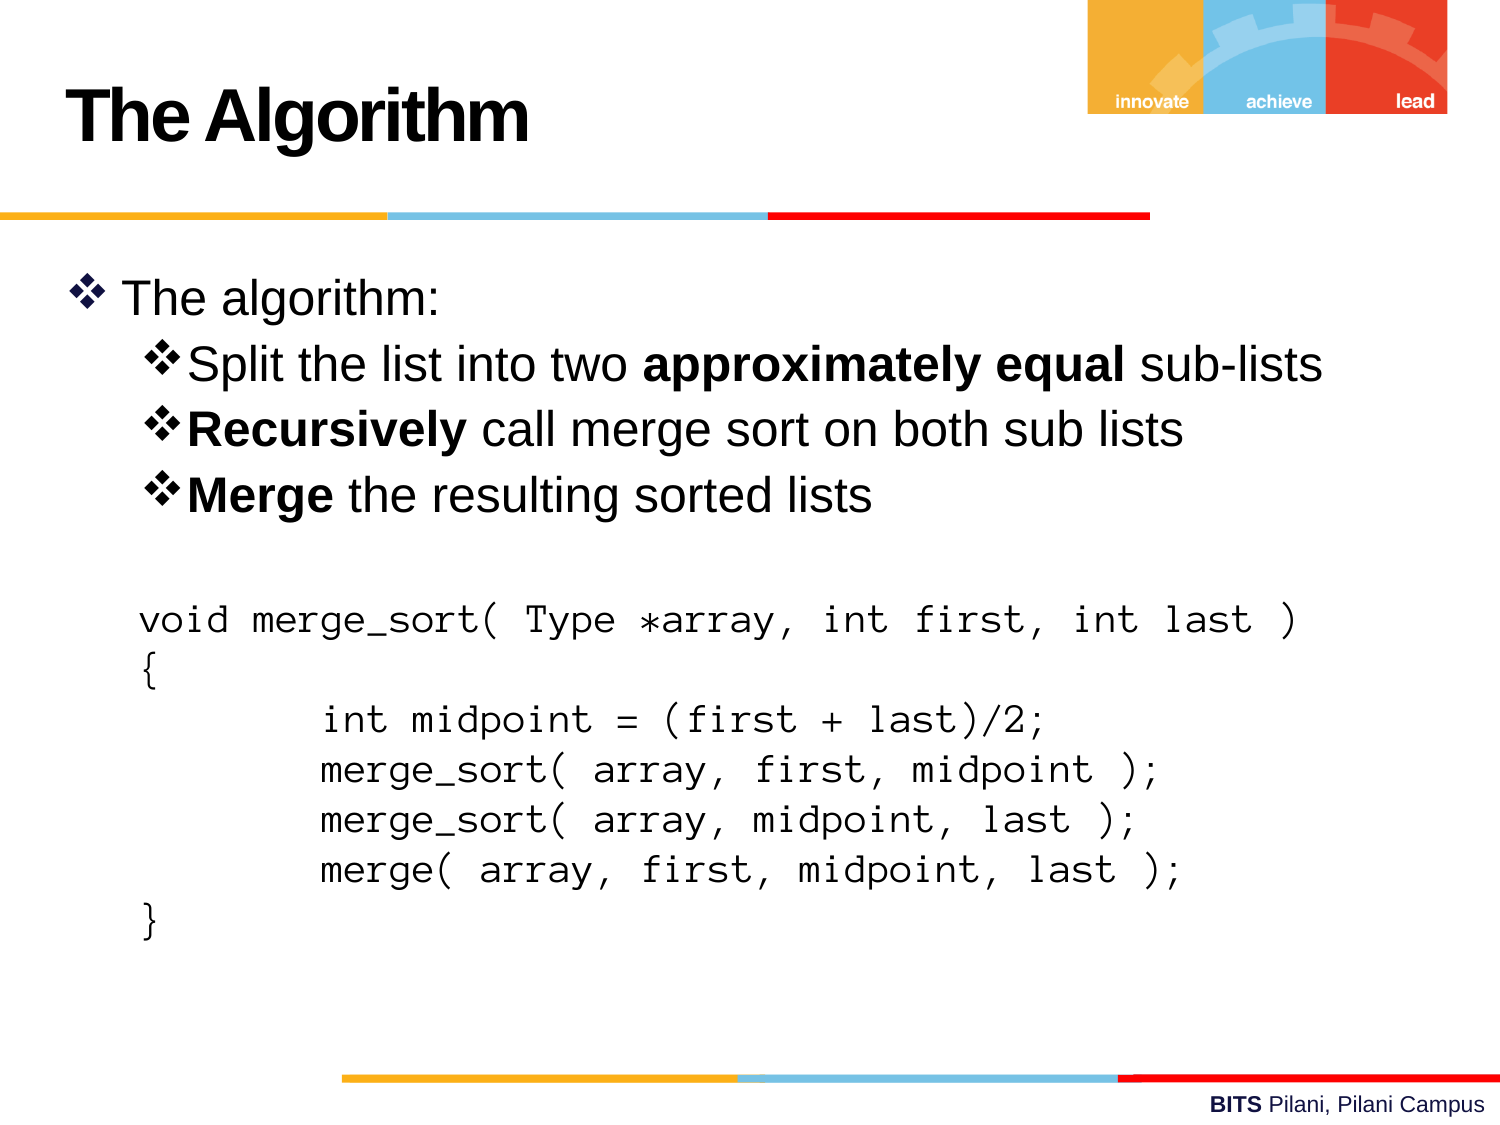

The Algorithm
The algorithm:
Split the list into two approximately equal sub-lists
Recursively call merge sort on both sub lists
Merge the resulting sorted lists

void merge_sort( Type *array, int first, int last )
{
        int midpoint = (first + last)/2;
        merge_sort( array, first, midpoint );
        merge_sort( array, midpoint, last );
        merge( array, first, midpoint, last );
}